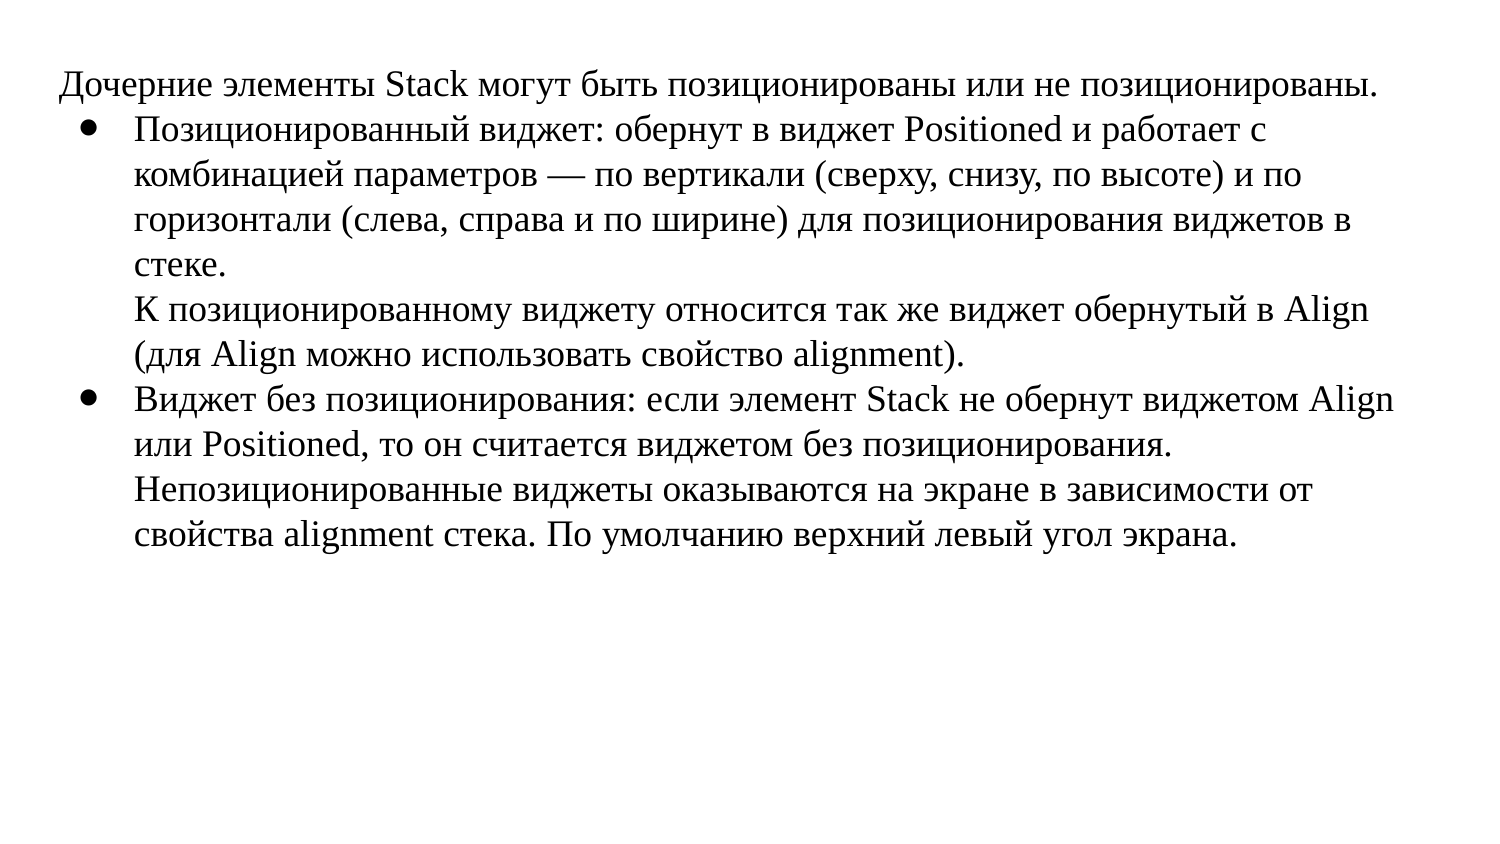

Дочерние элементы Stack могут быть позиционированы или не позиционированы.
Позиционированный виджет: обернут в виджет Positioned и работает с комбинацией параметров — по вертикали (сверху, снизу, по высоте) и по горизонтали (слева, справа и по ширине) для позиционирования виджетов в стеке.
К позиционированному виджету относится так же виджет обернутый в Align (для Align можно использовать свойство alignment).
Виджет без позиционирования: если элемент Stack не обернут виджетом Align или Positioned, то он считается виджетом без позиционирования. Непозиционированные виджеты оказываются на экране в зависимости от свойства alignment стека. По умолчанию верхний левый угол экрана.